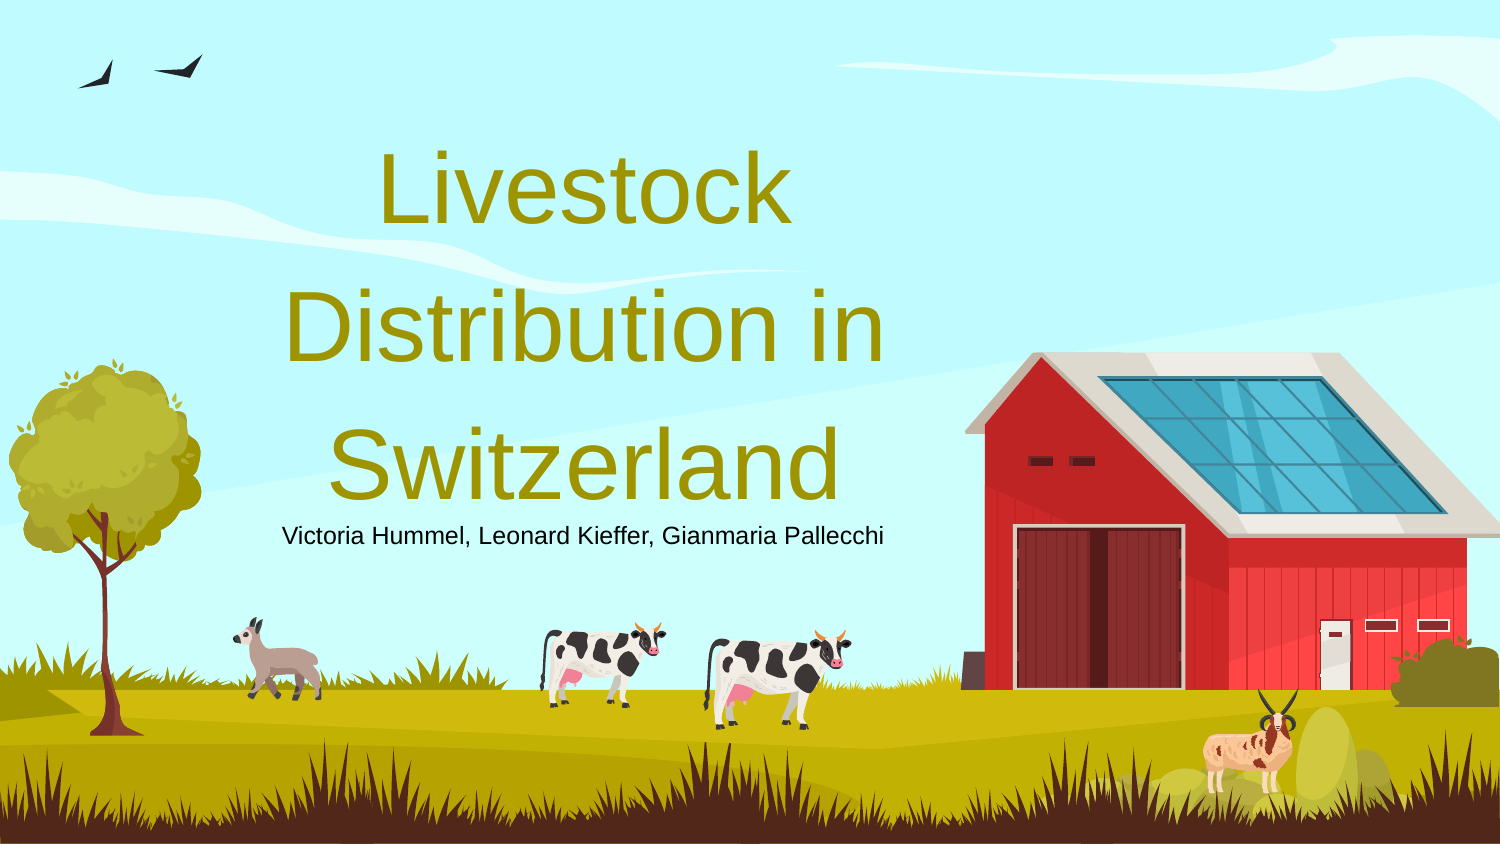

# Livestock Distribution in Switzerland

Victoria Hummel, Leonard Kieffer, Gianmaria Pallecchi